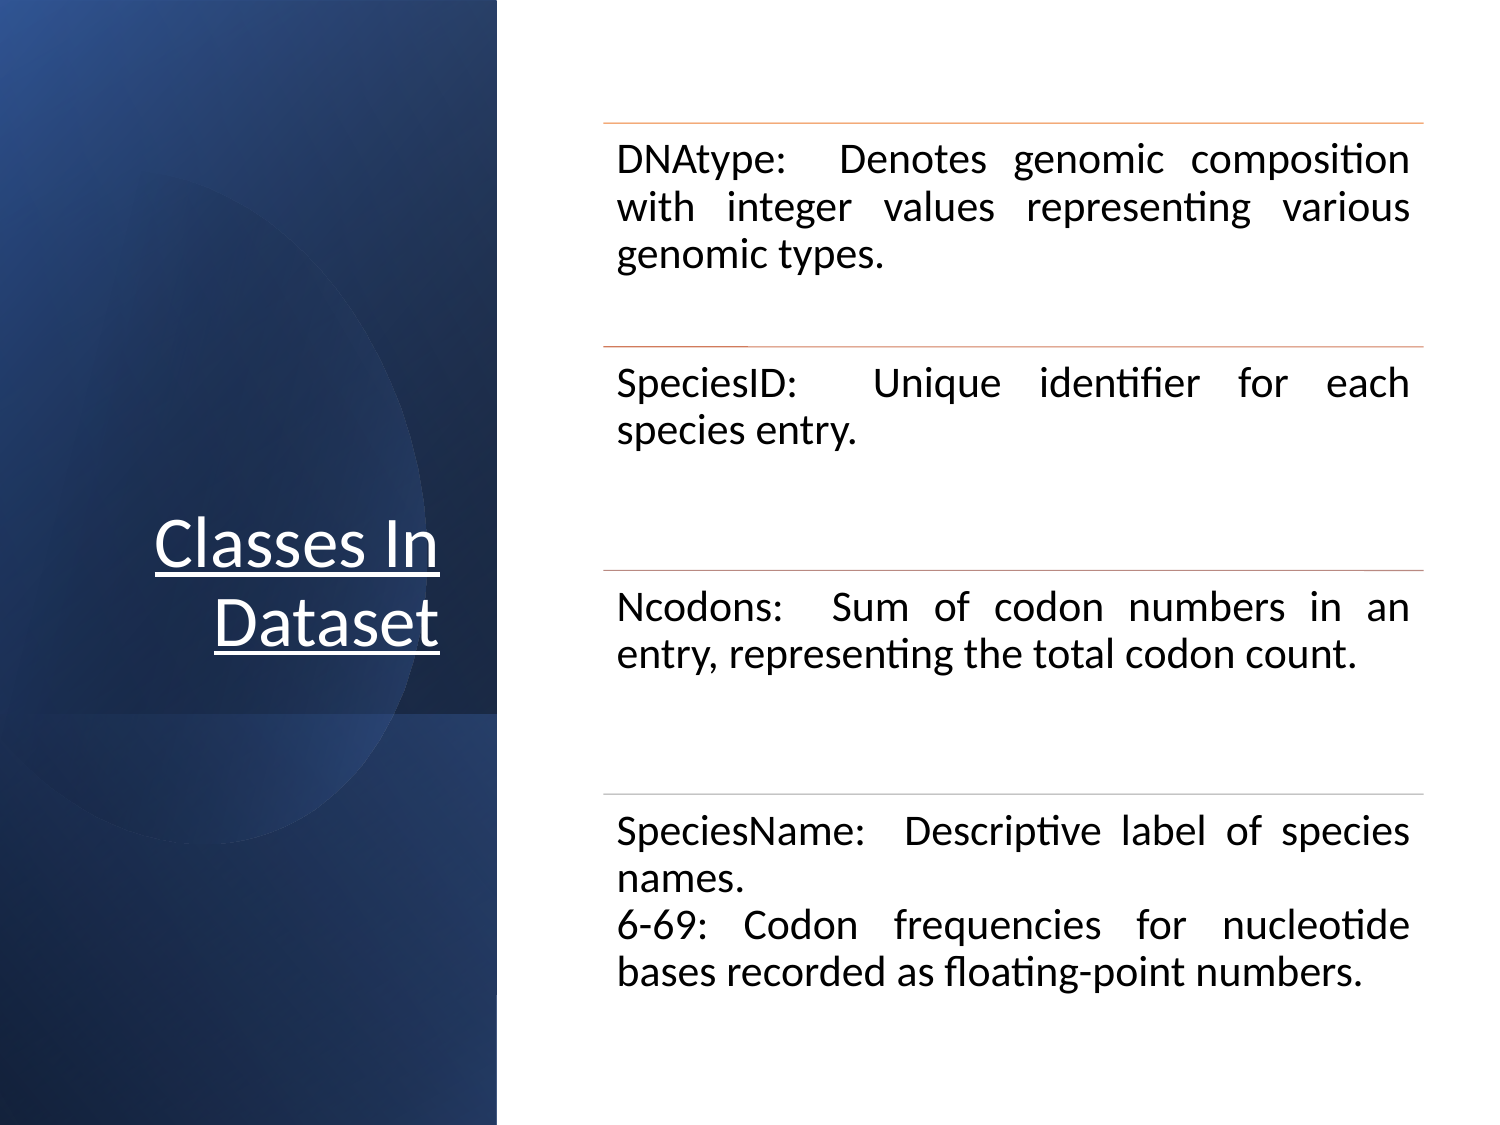

DNAtype:  Denotes genomic composition with integer values representing various genomic types.
SpeciesID:  Unique identifier for each species entry.
Ncodons:  Sum of codon numbers in an entry, representing the total codon count.
SpeciesName:  Descriptive label of species names.
6-69: Codon frequencies for nucleotide bases recorded as floating-point numbers.

# Classes In Dataset